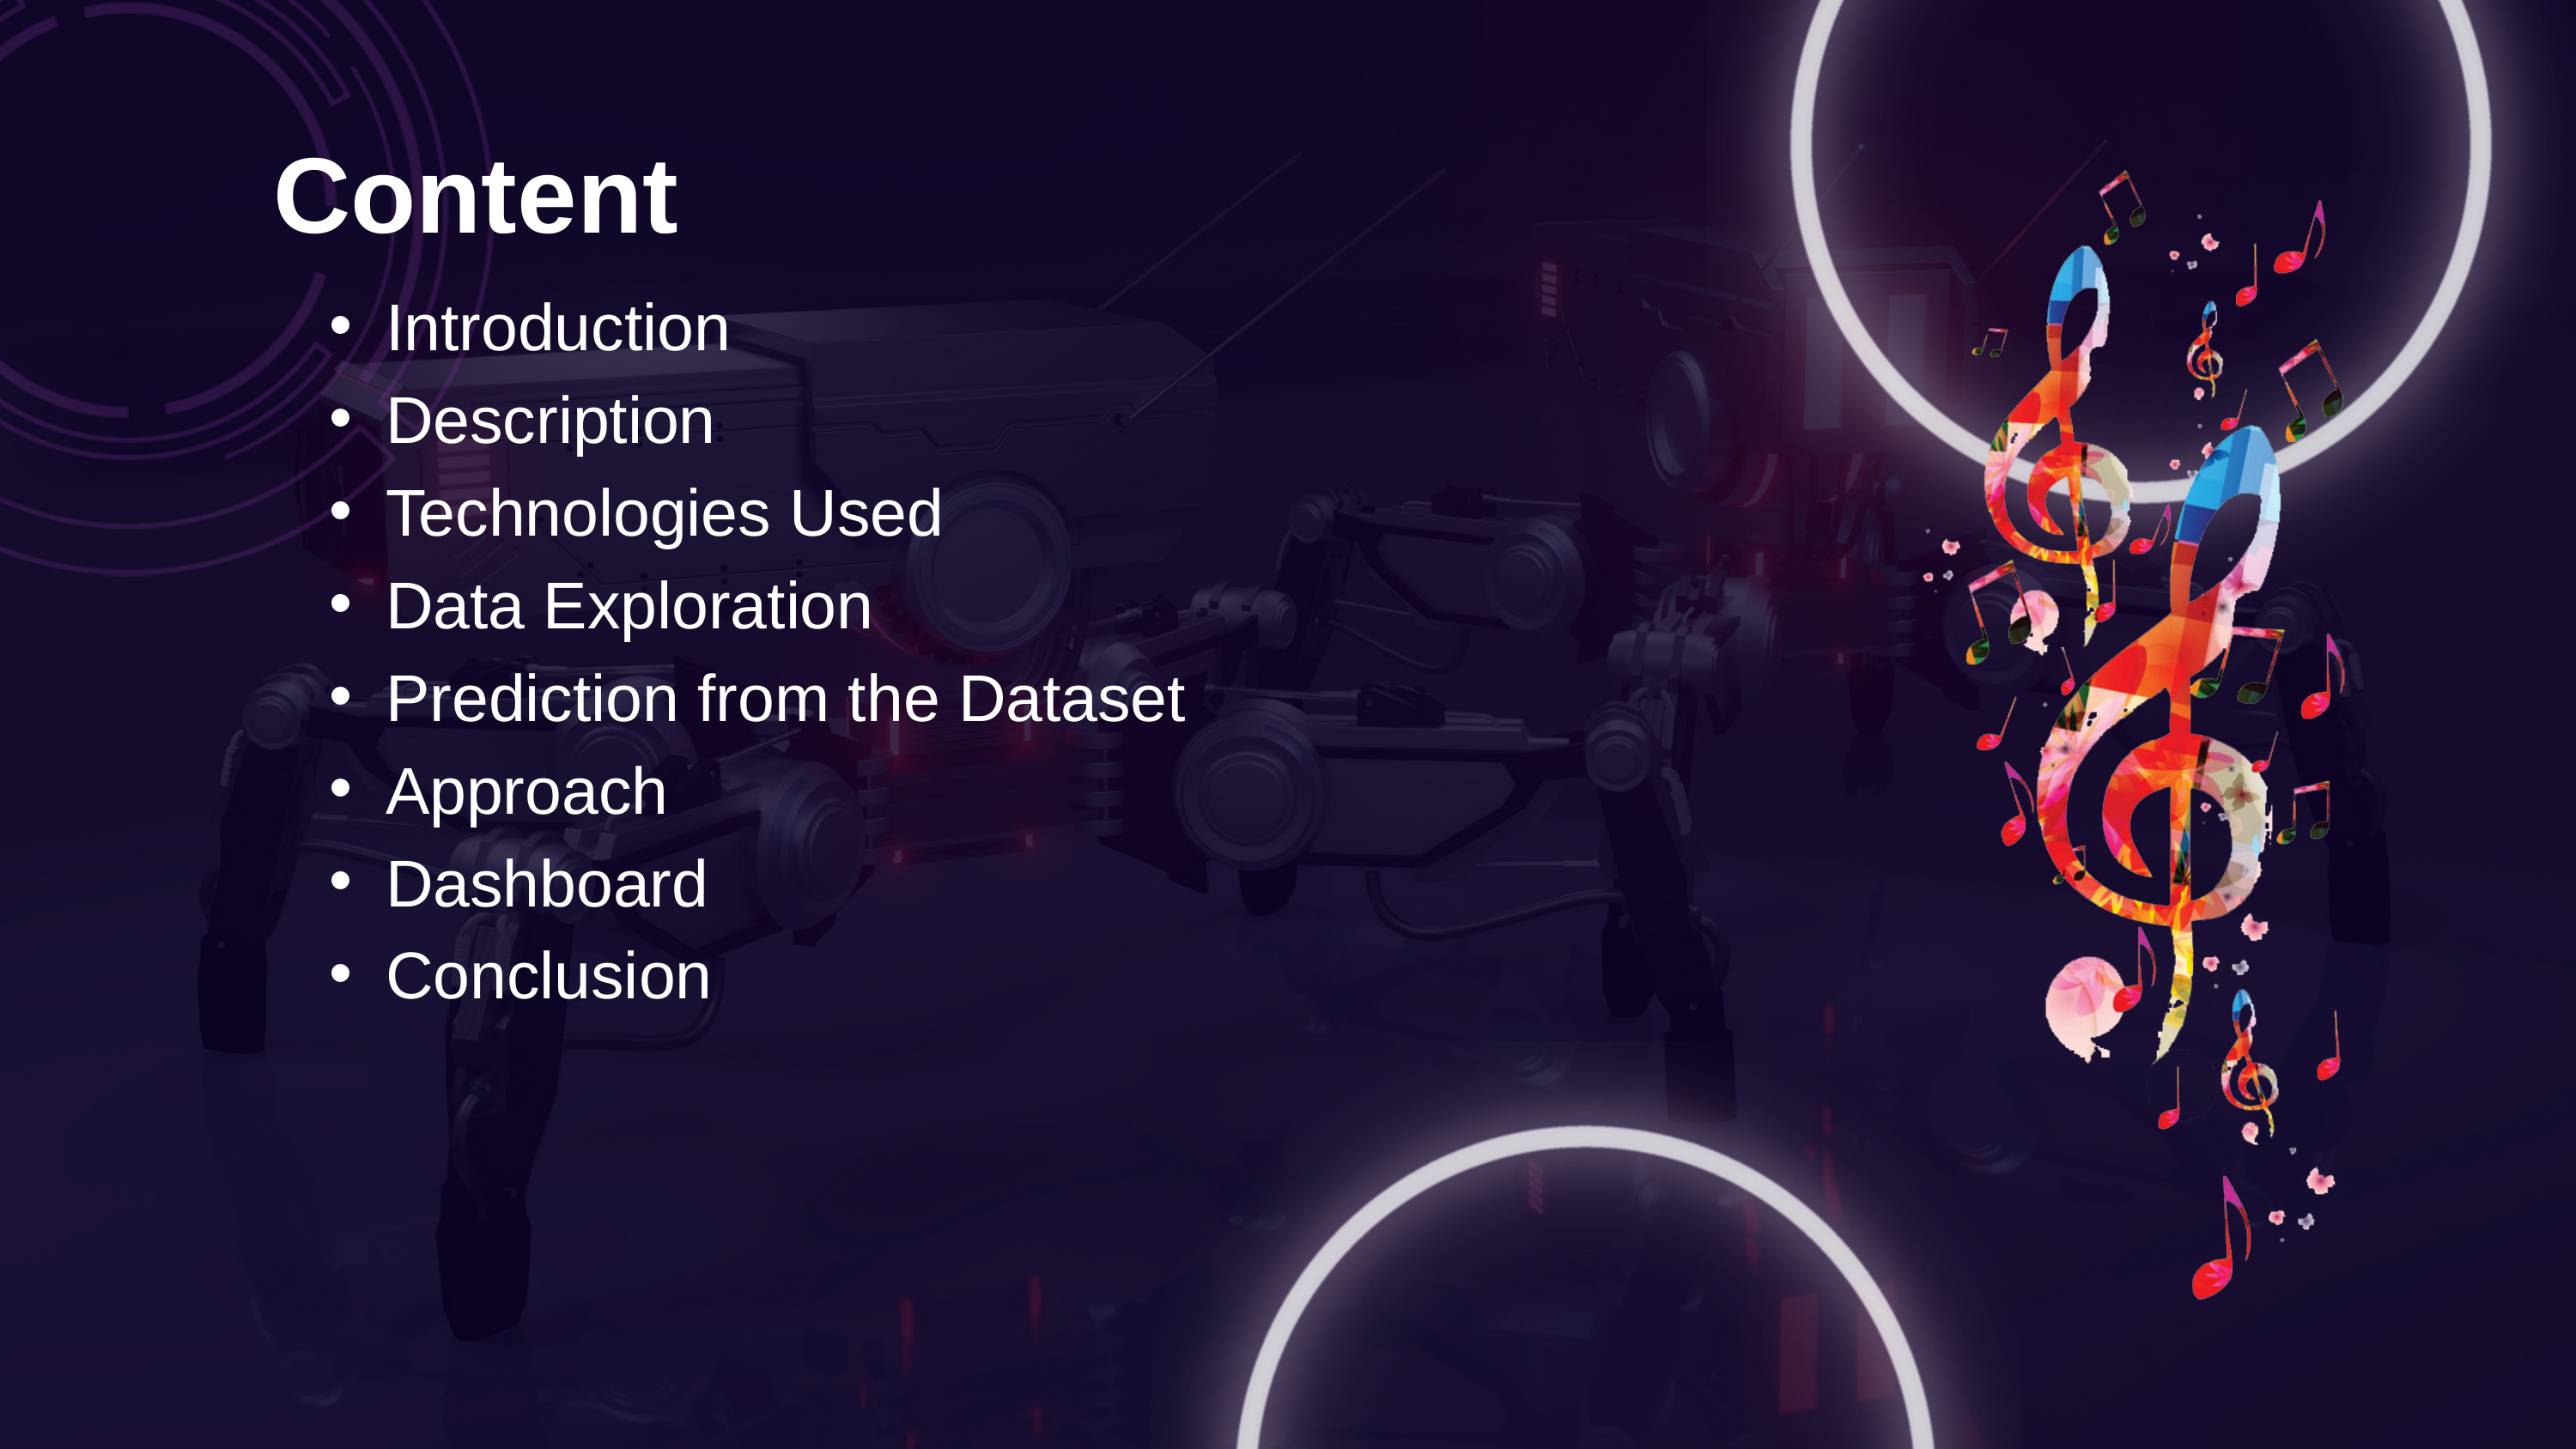

Content
Introduction
Description
Technologies Used
Data Exploration
Prediction from the Dataset
Approach
Dashboard
Conclusion